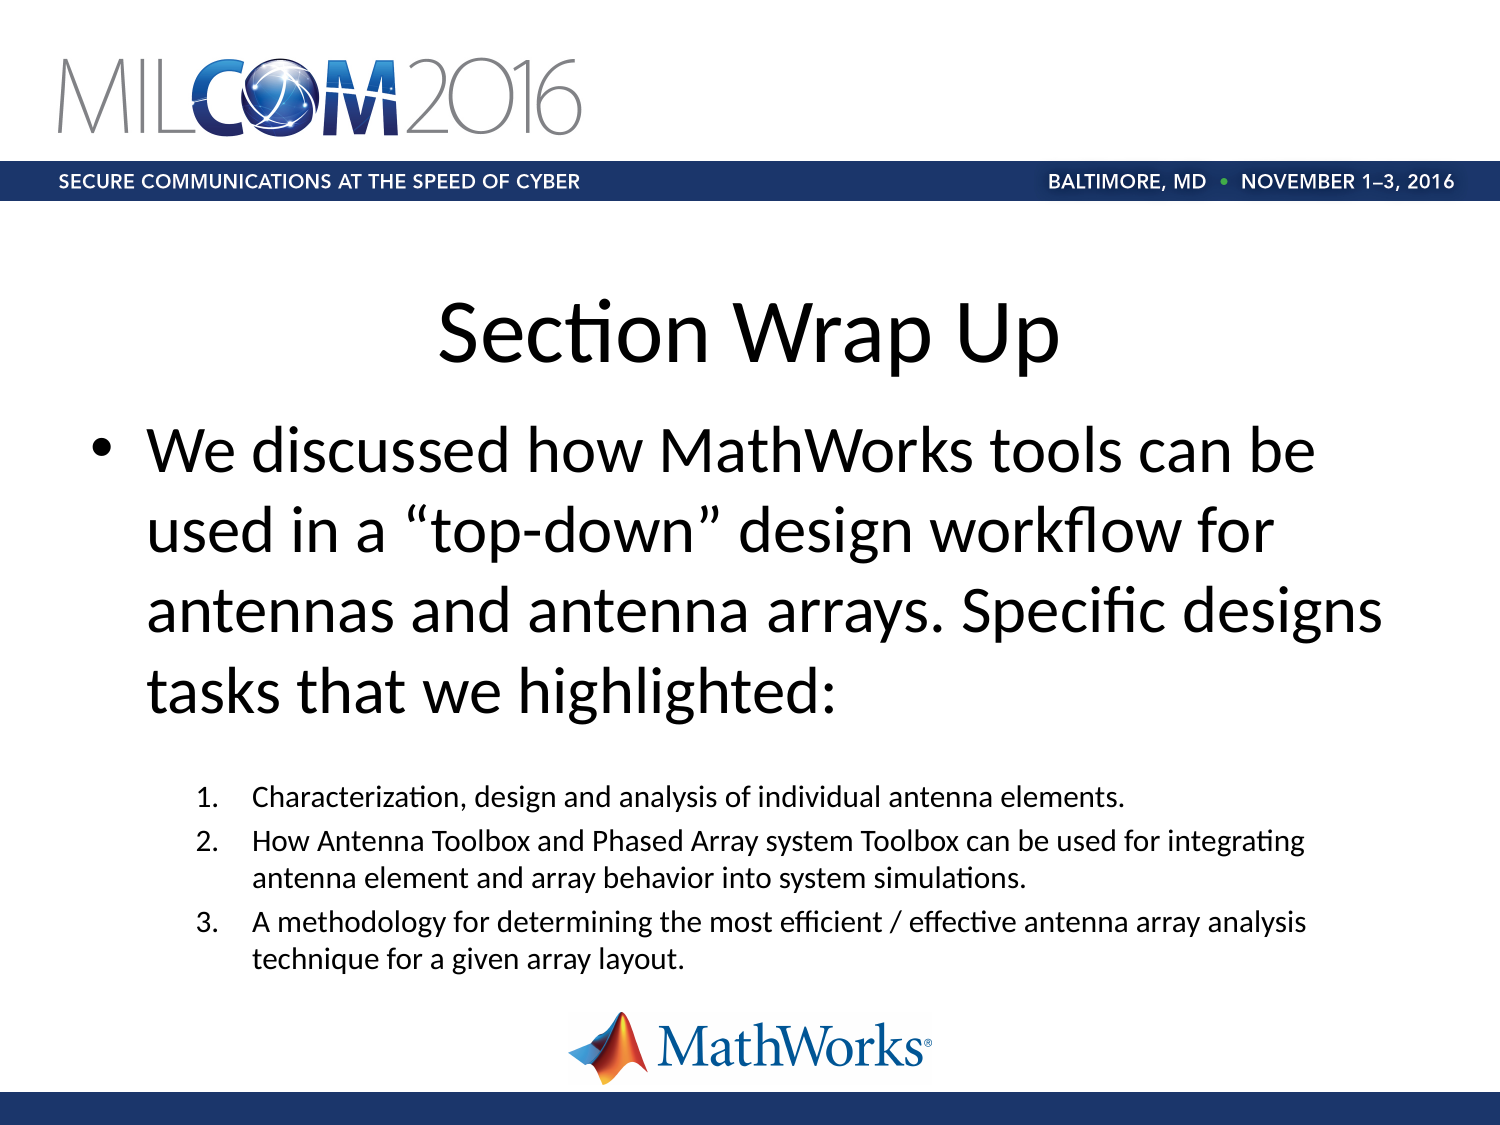

# Section Wrap Up
We discussed how MathWorks tools can be used in a “top-down” design workflow for antennas and antenna arrays. Specific designs tasks that we highlighted:

Characterization, design and analysis of individual antenna elements.
How Antenna Toolbox and Phased Array system Toolbox can be used for integrating antenna element and array behavior into system simulations.
A methodology for determining the most efficient / effective antenna array analysis technique for a given array layout.